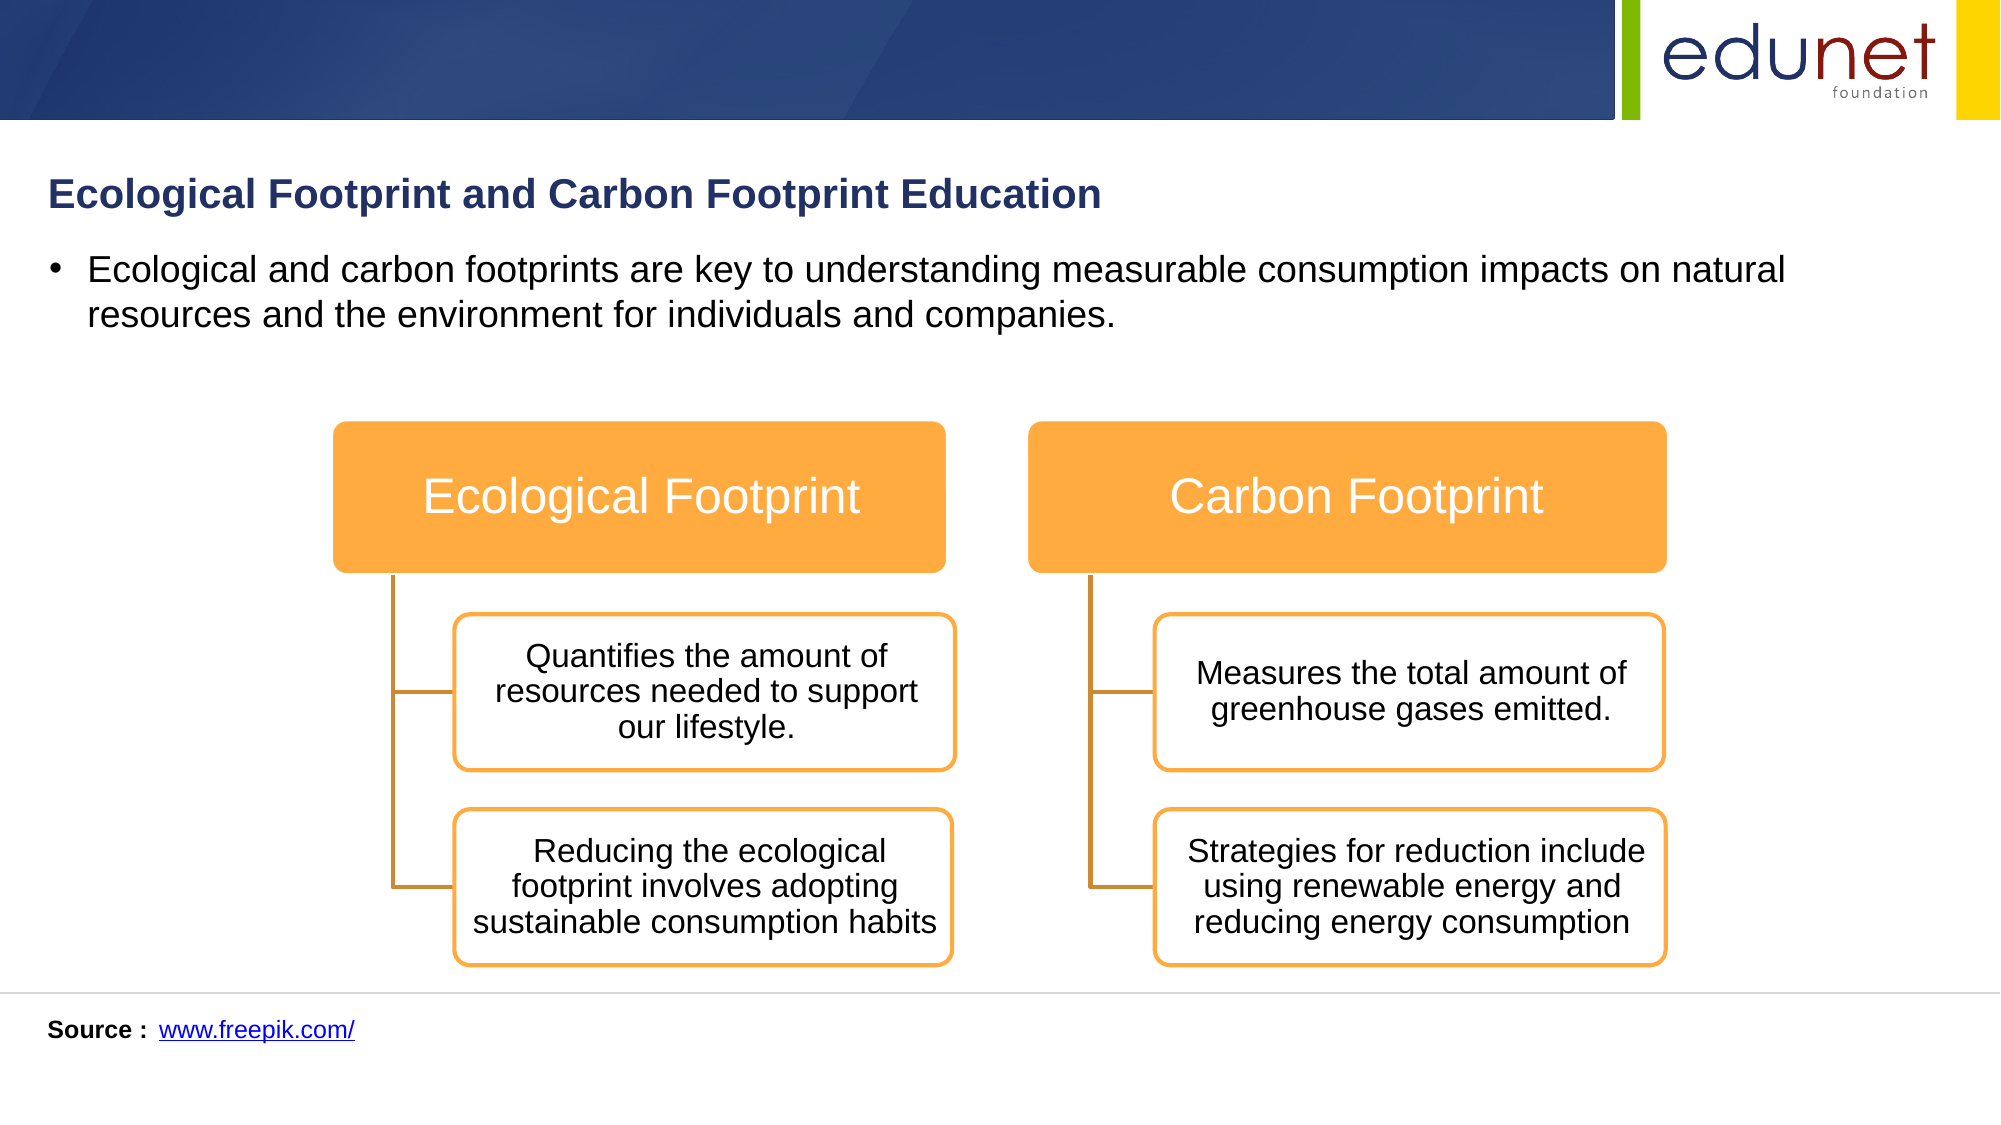

Ecological Footprint and Carbon Footprint Education
Ecological and carbon footprints are key to understanding measurable consumption impacts on natural resources and the environment for individuals and companies.
Ecological Footprint
Quantifies the amount of resources needed to support our lifestyle.
 Reducing the ecological footprint involves adopting sustainable consumption habits
 Carbon Footprint
Measures the total amount of greenhouse gases emitted.
 Strategies for reduction include using renewable energy and reducing energy consumption
Source :
www.freepik.com/